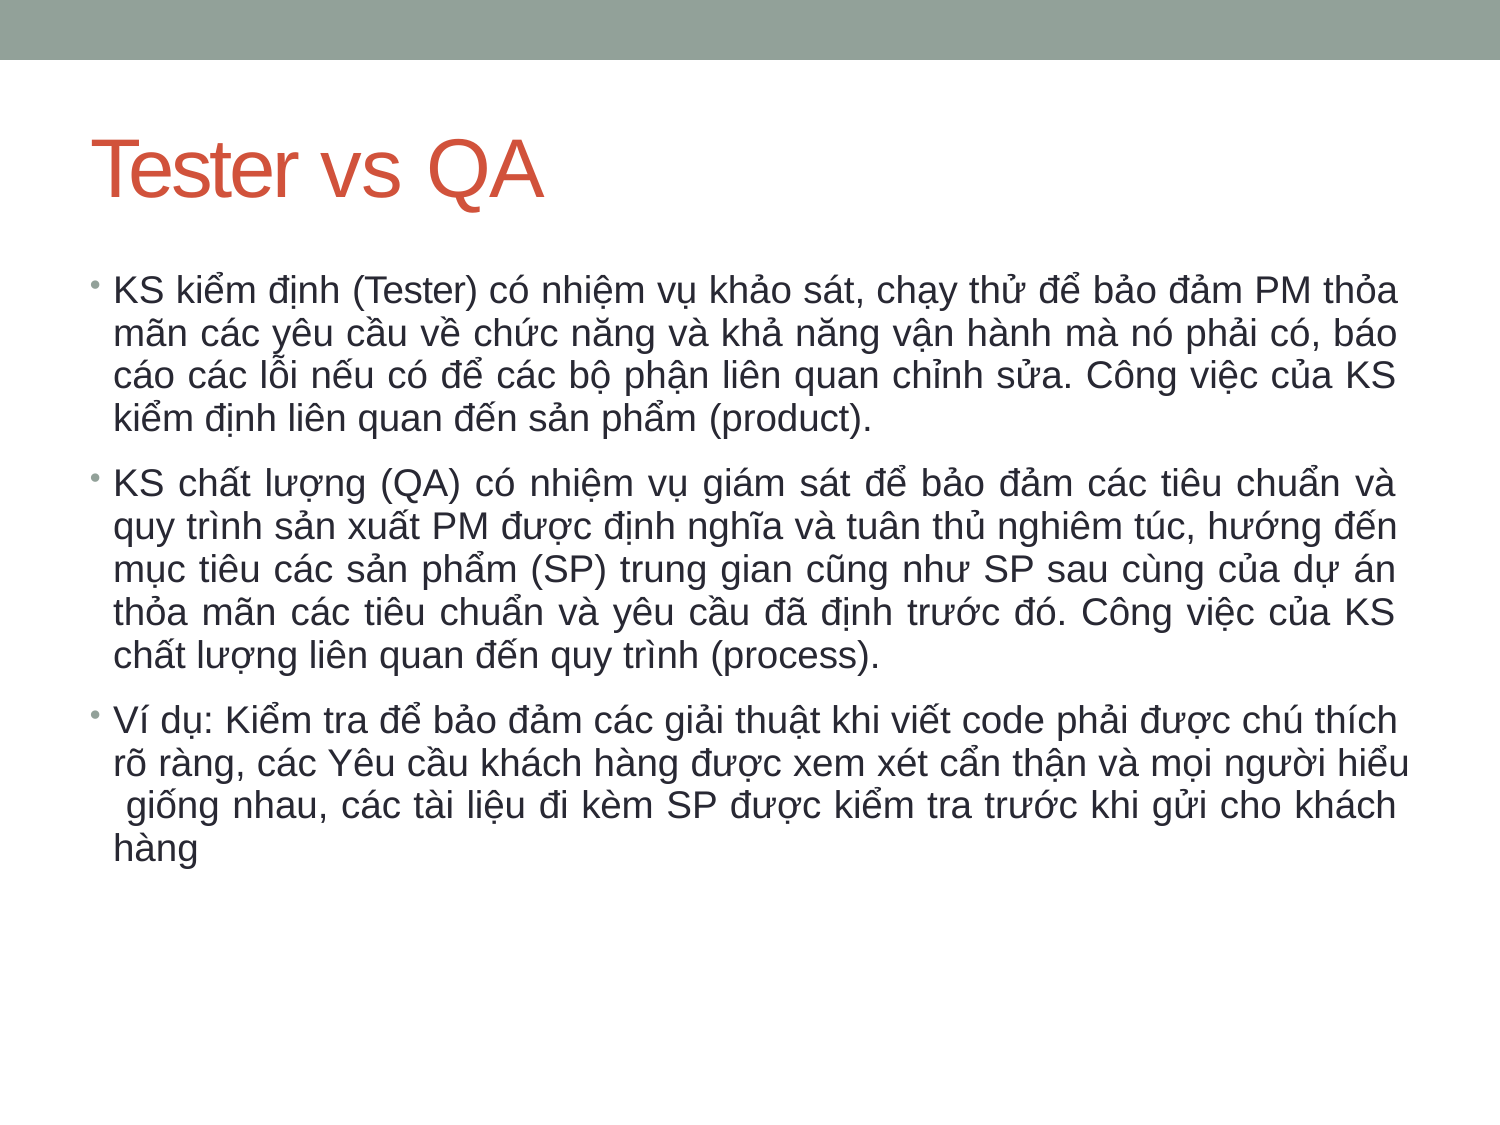

# Tester vs QA
KS kiểm định (Tester) có nhiệm vụ khảo sát, chạy thử để bảo đảm PM thỏa  mãn các yêu cầu về chức năng và khả năng vận hành mà nó phải có, báo  cáo các lỗi nếu có để các bộ phận liên quan chỉnh sửa. Công việc của KS  kiểm định liên quan đến sản phẩm (product).
KS chất lượng (QA) có nhiệm vụ giám sát để bảo đảm các tiêu chuẩn và  quy trình sản xuất PM được định nghĩa và tuân thủ nghiêm túc, hướng đến  mục tiêu các sản phẩm (SP) trung gian cũng như SP sau cùng của dự án  thỏa mãn các tiêu chuẩn và yêu cầu đã định trước đó. Công việc của KS  chất lượng liên quan đến quy trình (process).
Ví dụ: Kiểm tra để bảo đảm các giải thuật khi viết code phải được chú thích  rõ ràng, các Yêu cầu khách hàng được xem xét cẩn thận và mọi người hiểu  giống nhau, các tài liệu đi kèm SP được kiểm tra trước khi gửi cho khách  hàng